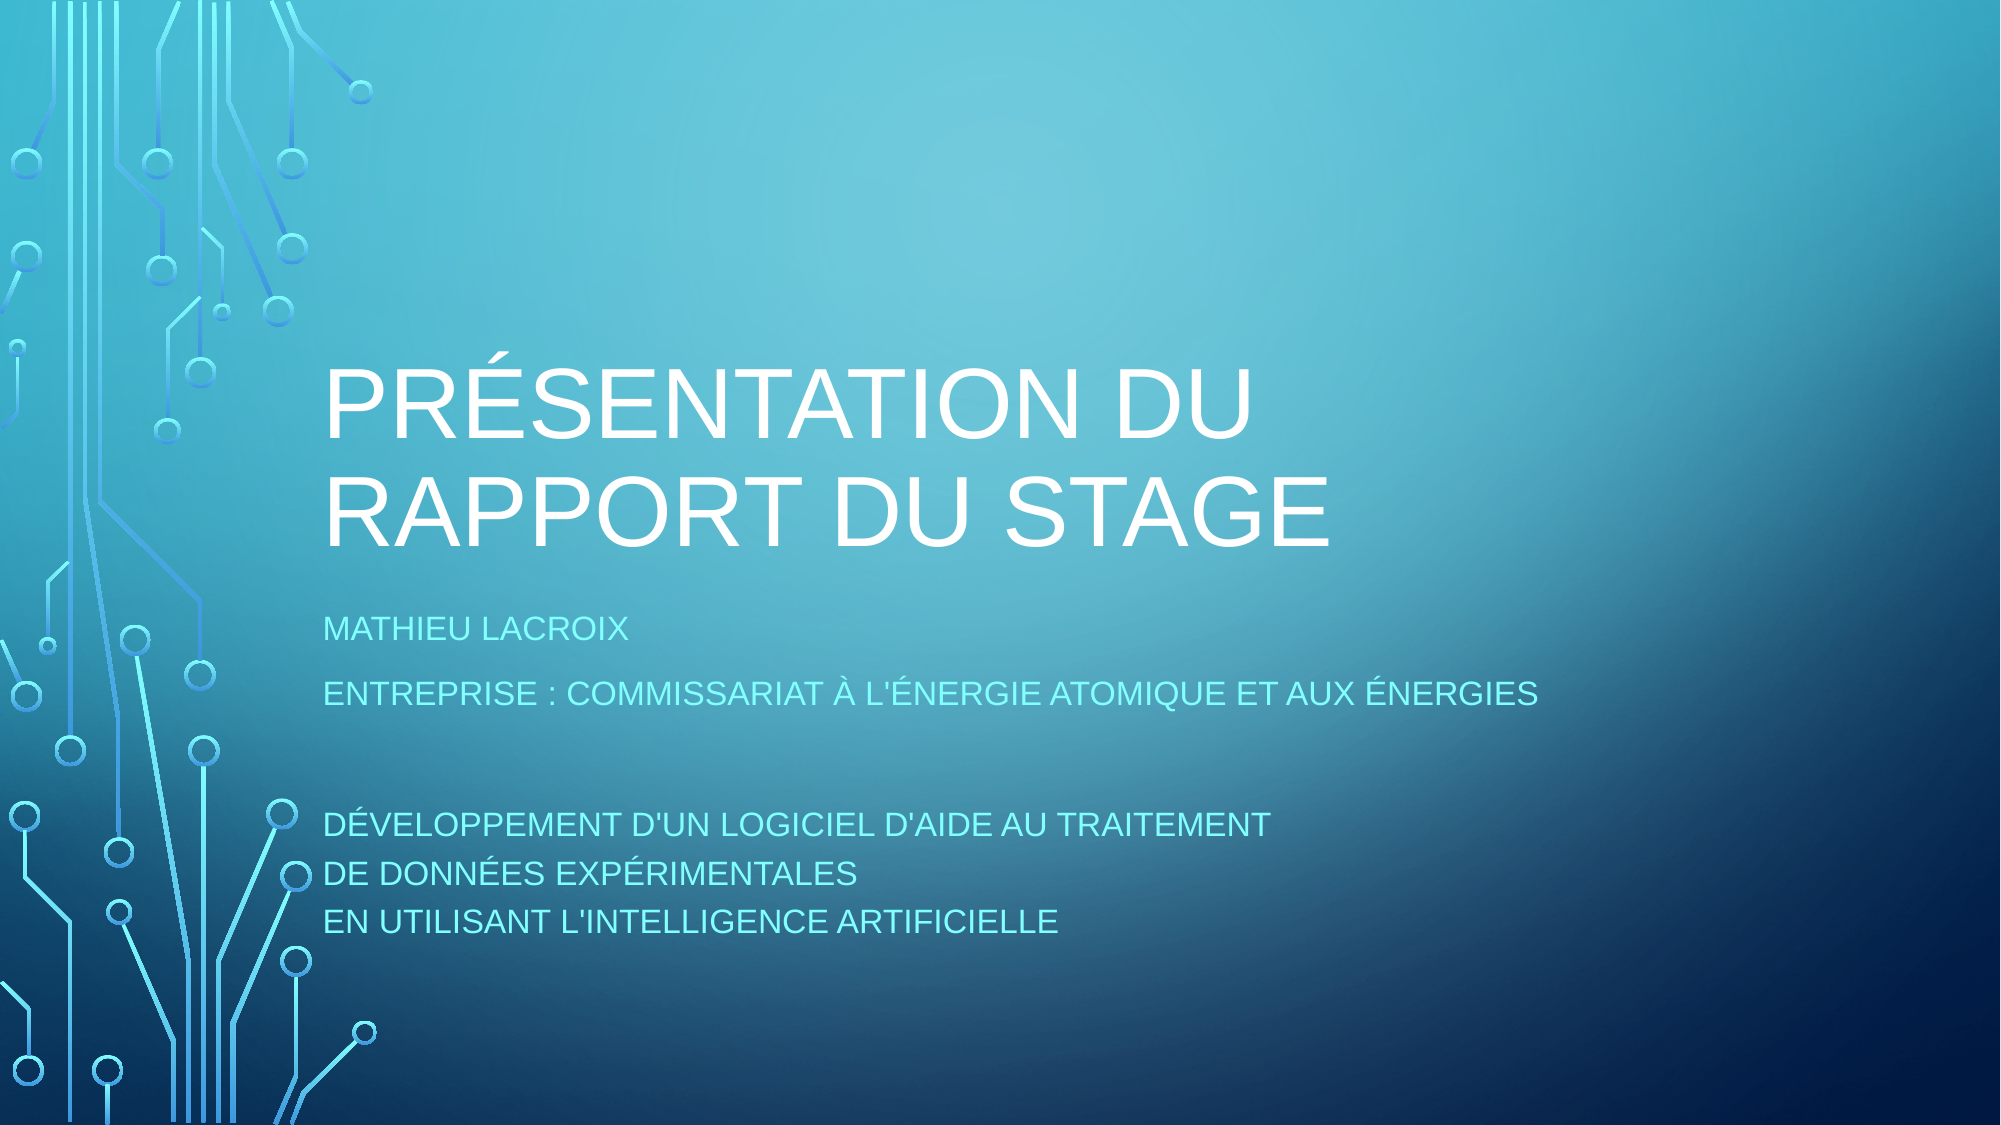

# Présentation du rapport du stage
Mathieu lacroix
Entreprise : Commissariat à l'énergie atomique et aux énergies

Développement d'un logiciel d'aide au traitement
de données expérimentales
en utilisant l'intelligence artificielle